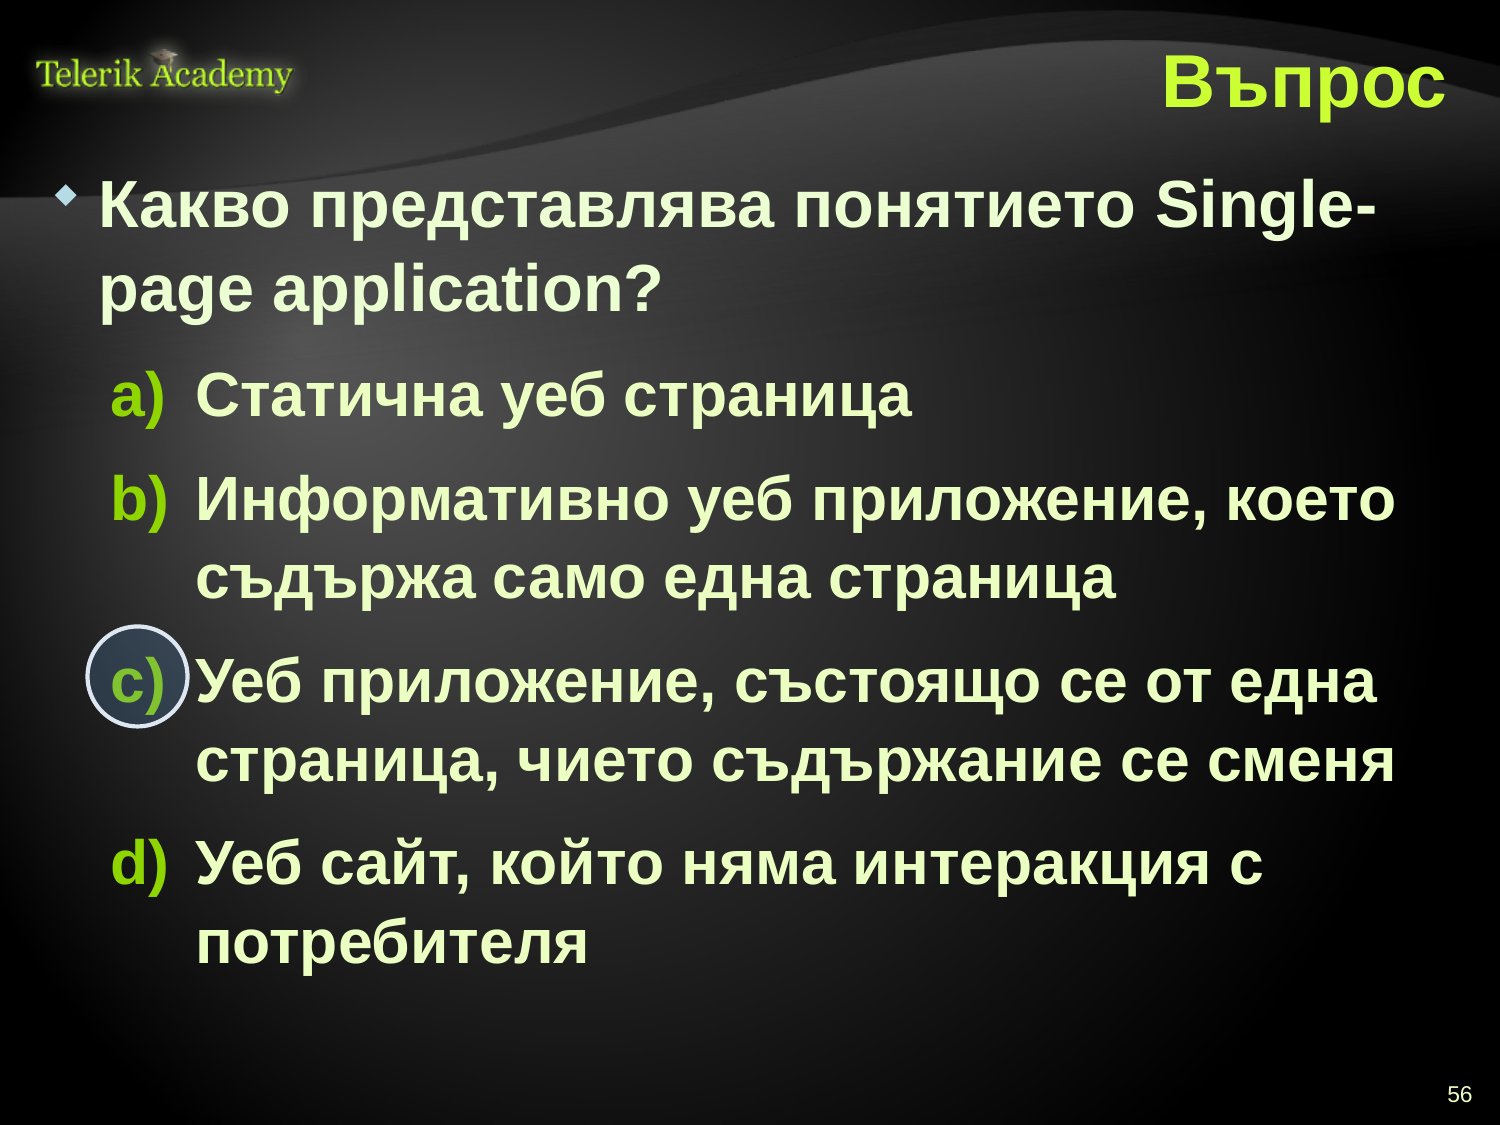

# Въпрос
Какво представлява понятието Single-page application?
Статична уеб страница
Информативно уеб приложение, което съдържа само една страница
Уеб приложение, състоящо се от една страница, чието съдържание се сменя
Уеб сайт, който няма интеракция с потребителя

56